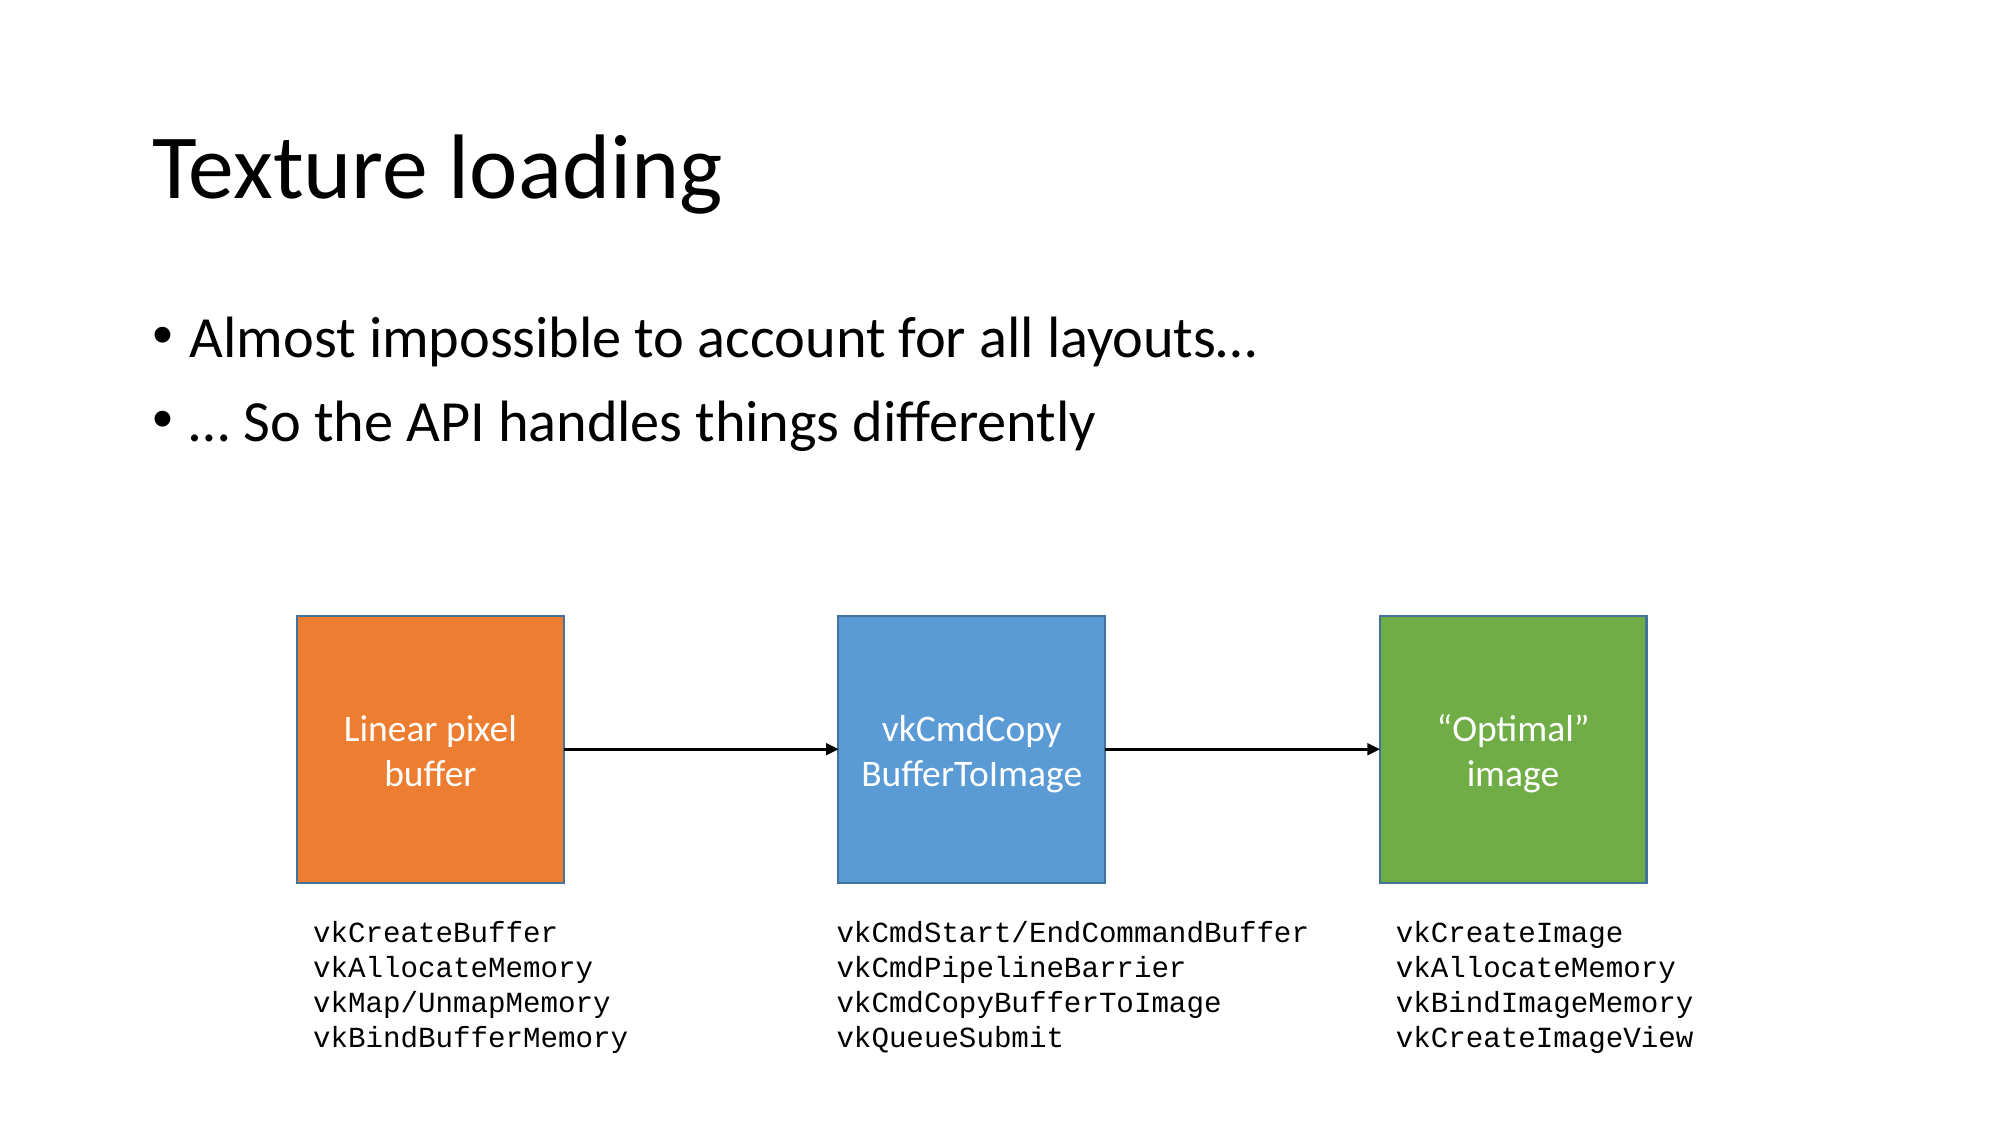

# Texture loading
Almost impossible to account for all layouts…
… So the API handles things differently
“Optimal” image
Linear pixel buffer
vkCmdCopy
BufferToImage
vkCreateBuffer
vkAllocateMemory
vkMap/UnmapMemory
vkBindBufferMemory
vkCreateImage
vkAllocateMemory
vkBindImageMemory
vkCreateImageView
vkCmdStart/EndCommandBuffer
vkCmdPipelineBarrier
vkCmdCopyBufferToImage
vkQueueSubmit